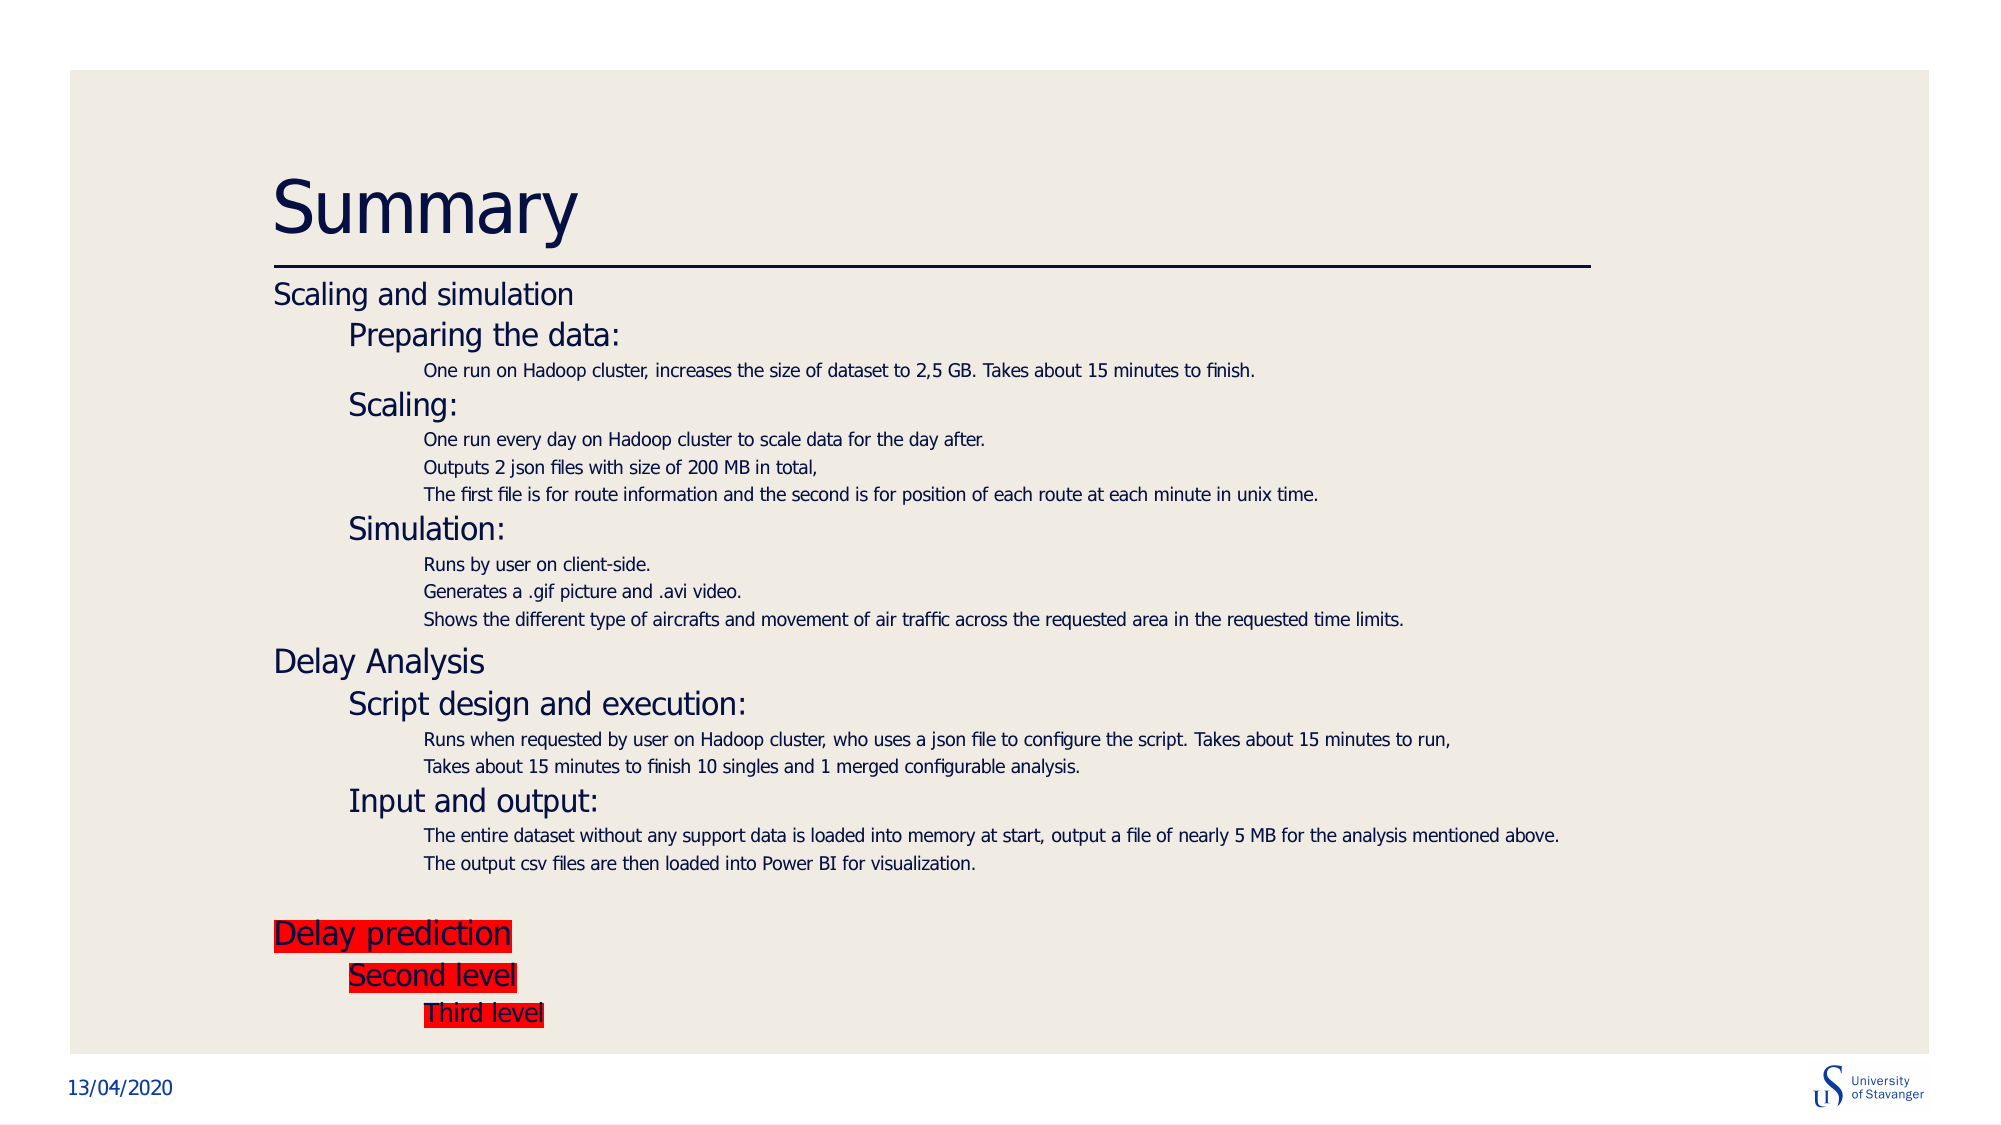

# Summary
Scaling and simulation
Preparing the data:
One run on Hadoop cluster, increases the size of dataset to 2,5 GB. Takes about 15 minutes to finish.
Scaling:
One run every day on Hadoop cluster to scale data for the day after.
Outputs 2 json files with size of 200 MB in total,
The first file is for route information and the second is for position of each route at each minute in unix time.
Simulation:
Runs by user on client-side.
Generates a .gif picture and .avi video.
Shows the different type of aircrafts and movement of air traffic across the requested area in the requested time limits.
Delay Analysis
Script design and execution:
Runs when requested by user on Hadoop cluster, who uses a json file to configure the script. Takes about 15 minutes to run,
Takes about 15 minutes to finish 10 singles and 1 merged configurable analysis.
Input and output:
The entire dataset without any support data is loaded into memory at start, output a file of nearly 5 MB for the analysis mentioned above.
The output csv files are then loaded into Power BI for visualization.

Delay prediction
Second level
Third level

13/04/2020